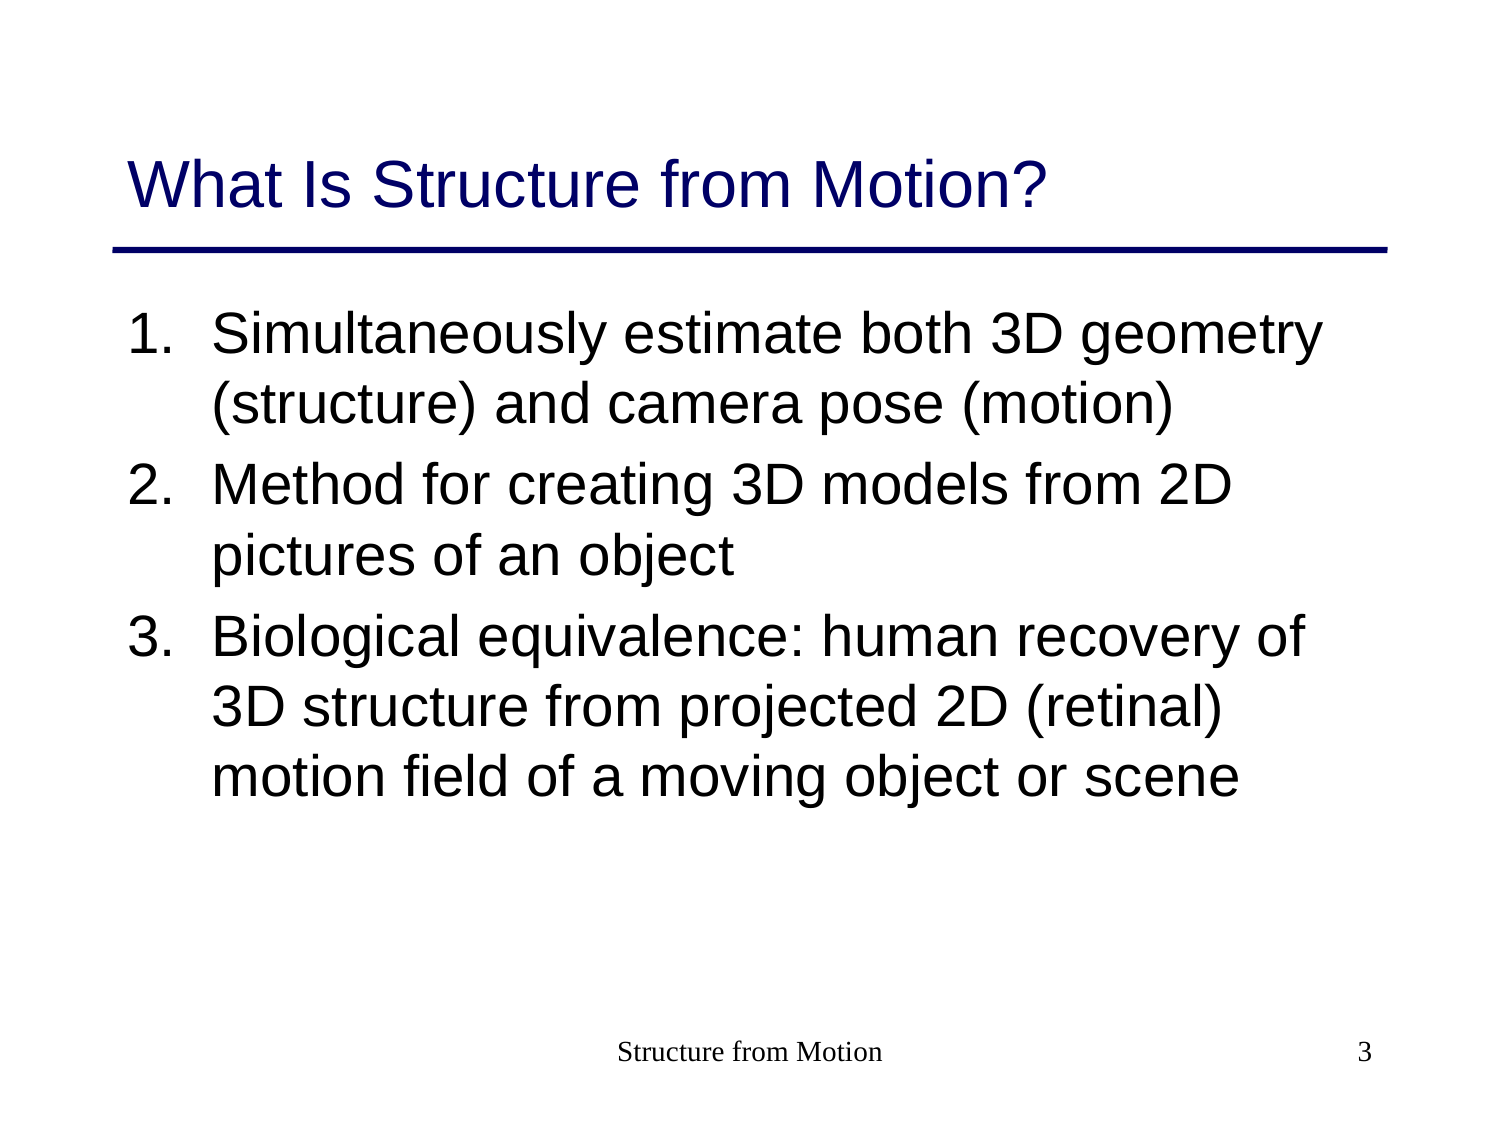

# What Is Structure from Motion?
Simultaneously estimate both 3D geometry (structure) and camera pose (motion)
Method for creating 3D models from 2D pictures of an object
Biological equivalence: human recovery of 3D structure from projected 2D (retinal) motion field of a moving object or scene
Structure from Motion
3